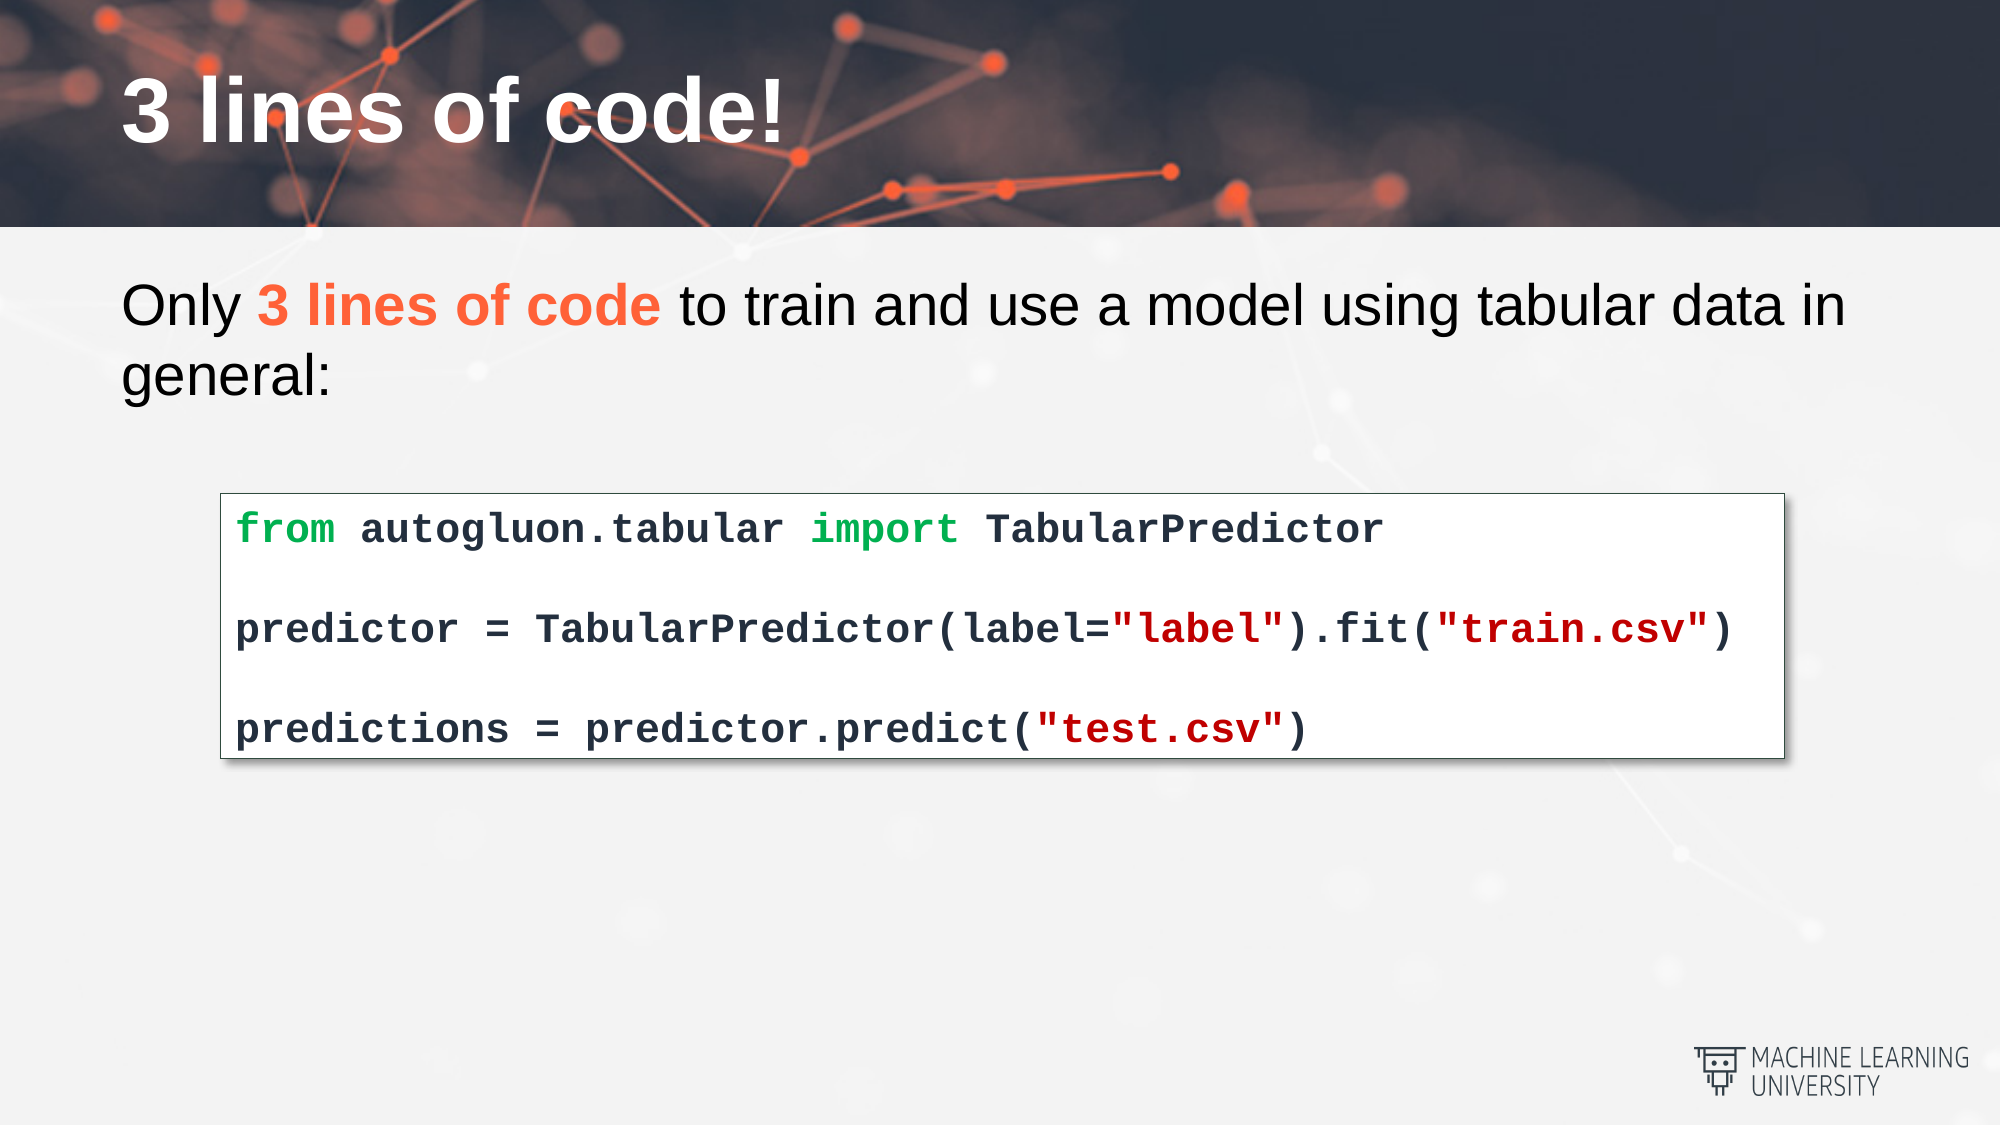

# 3 lines of code!
Only 3 lines of code to train and use a model using tabular data in general:
from autogluon.tabular import TabularPredictor

predictor = TabularPredictor(label="label").fit("train.csv")

predictions = predictor.predict("test.csv")